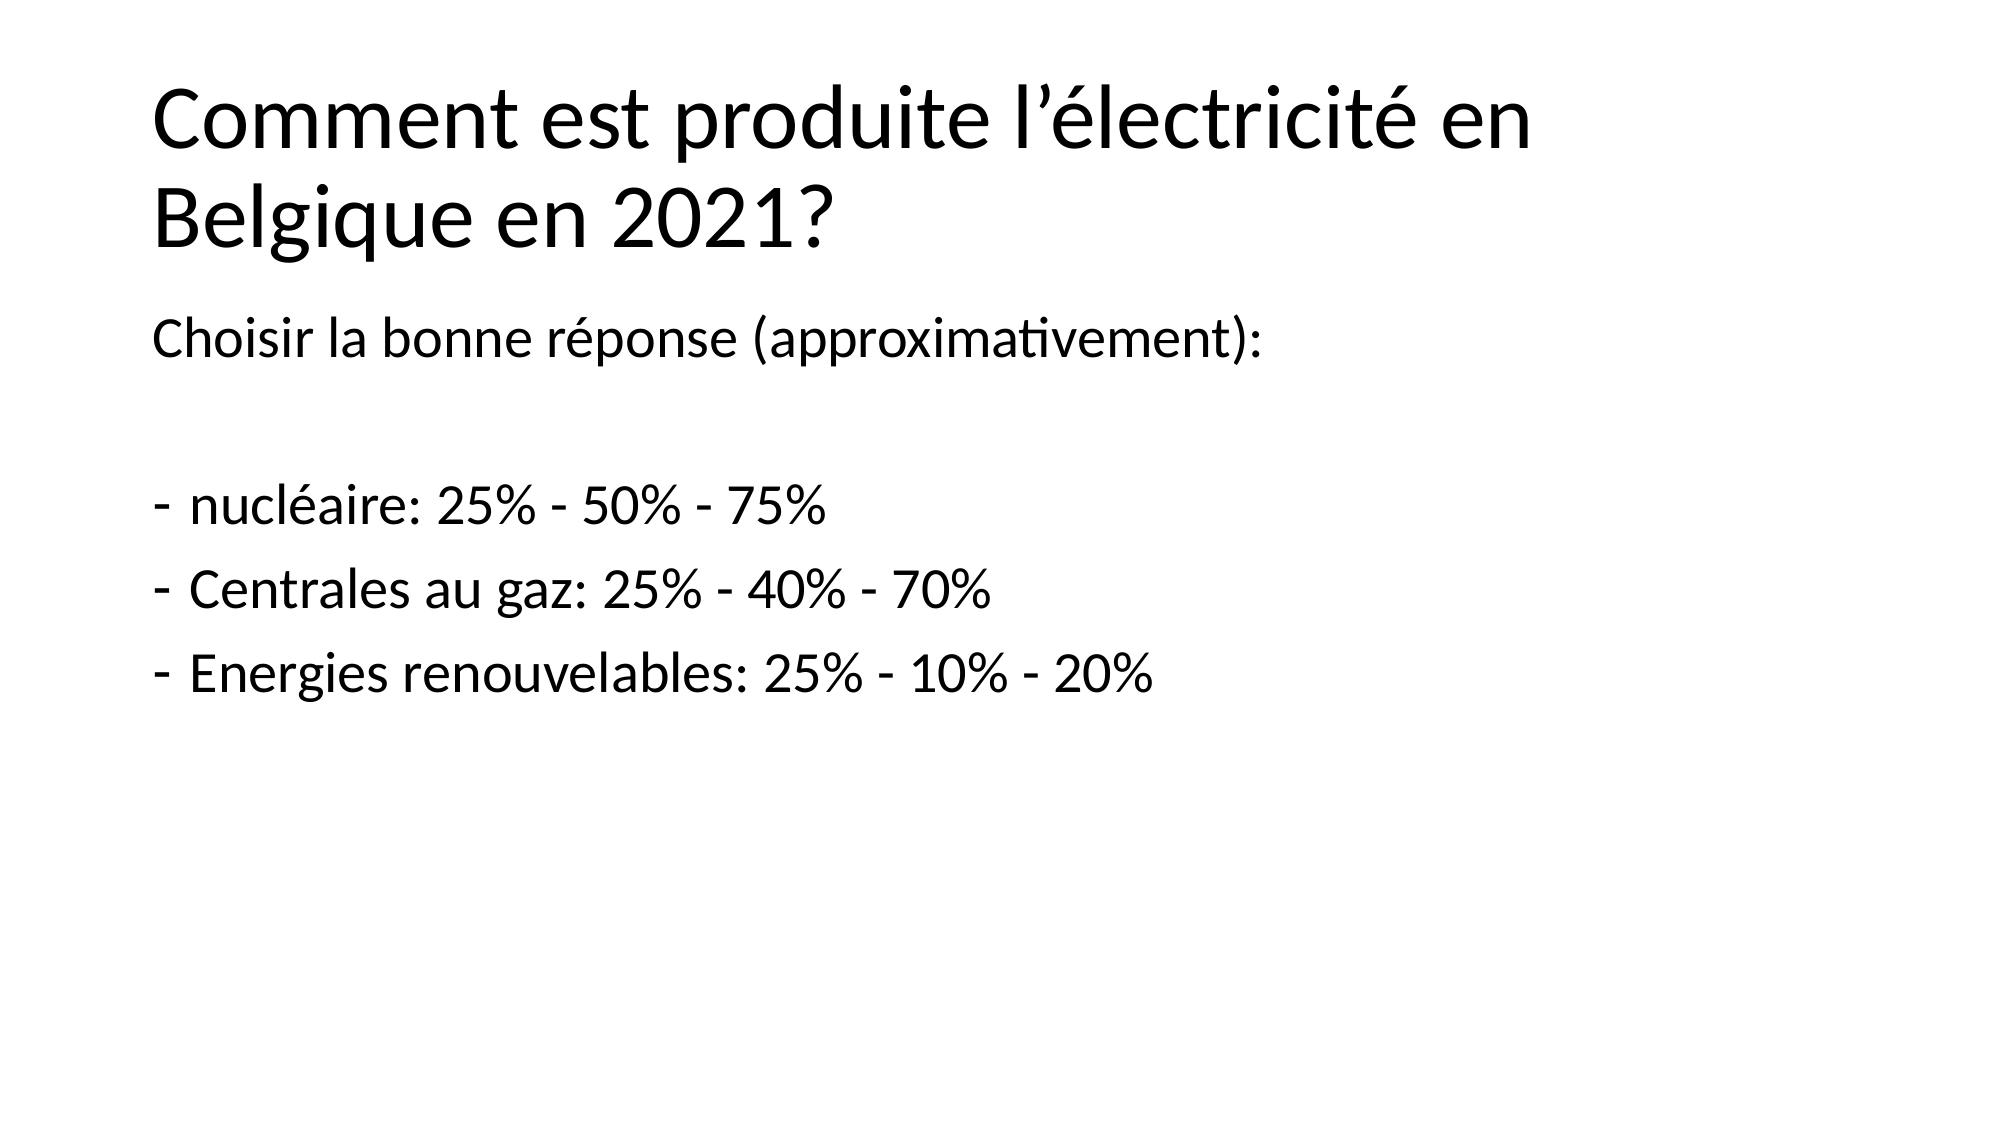

# Comment est produite l’électricité en Belgique en 2021?
Choisir la bonne réponse (approximativement):

nucléaire: 25% - 50% - 75%
Centrales au gaz: 25% - 40% - 70%
Energies renouvelables: 25% - 10% - 20%